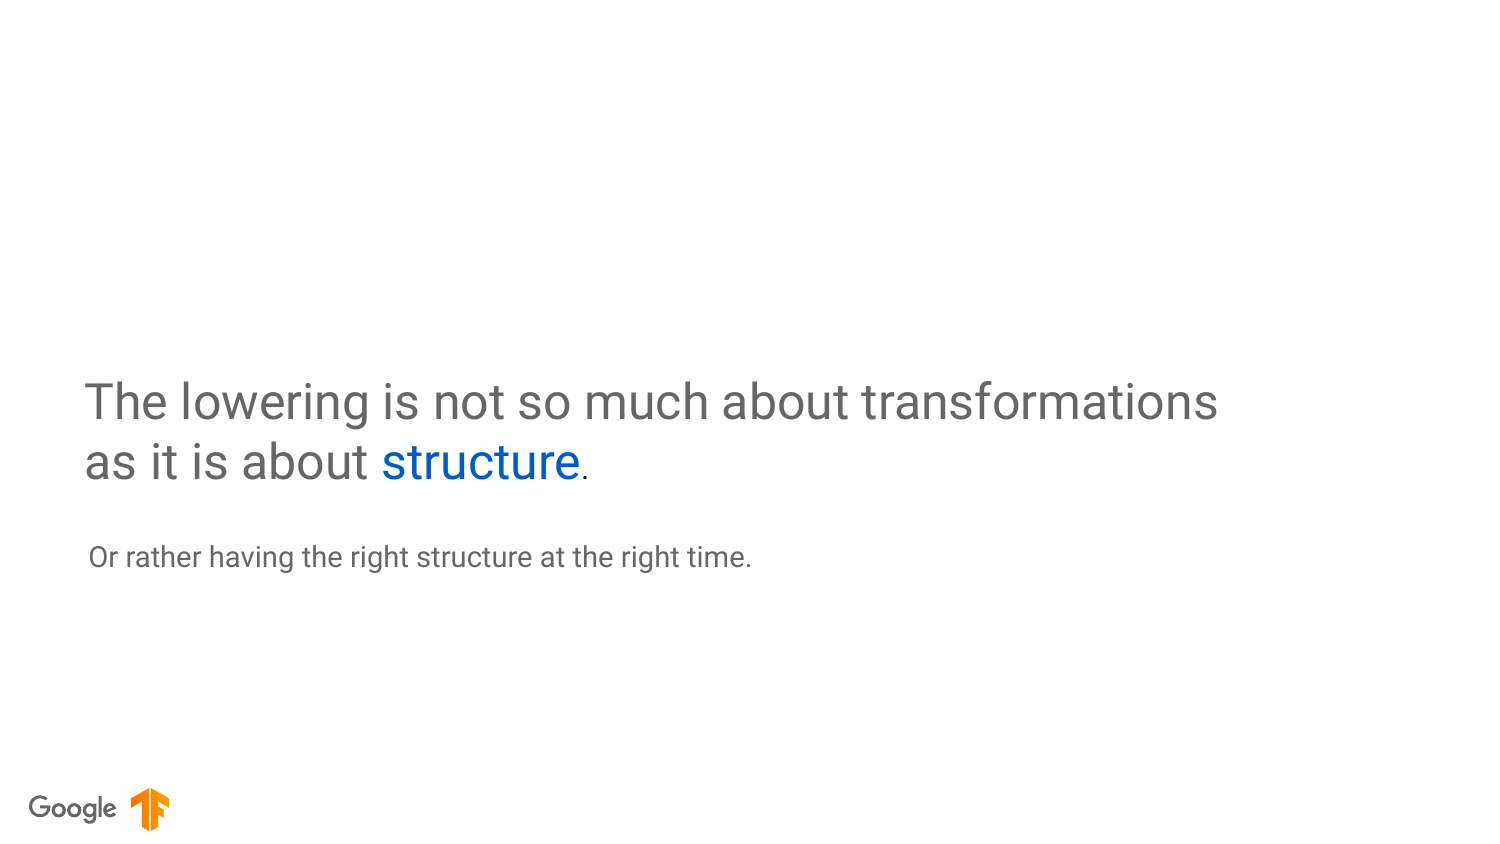

The lowering is not so much about transformations
as it is about structure.

Or rather having the right structure at the right time.